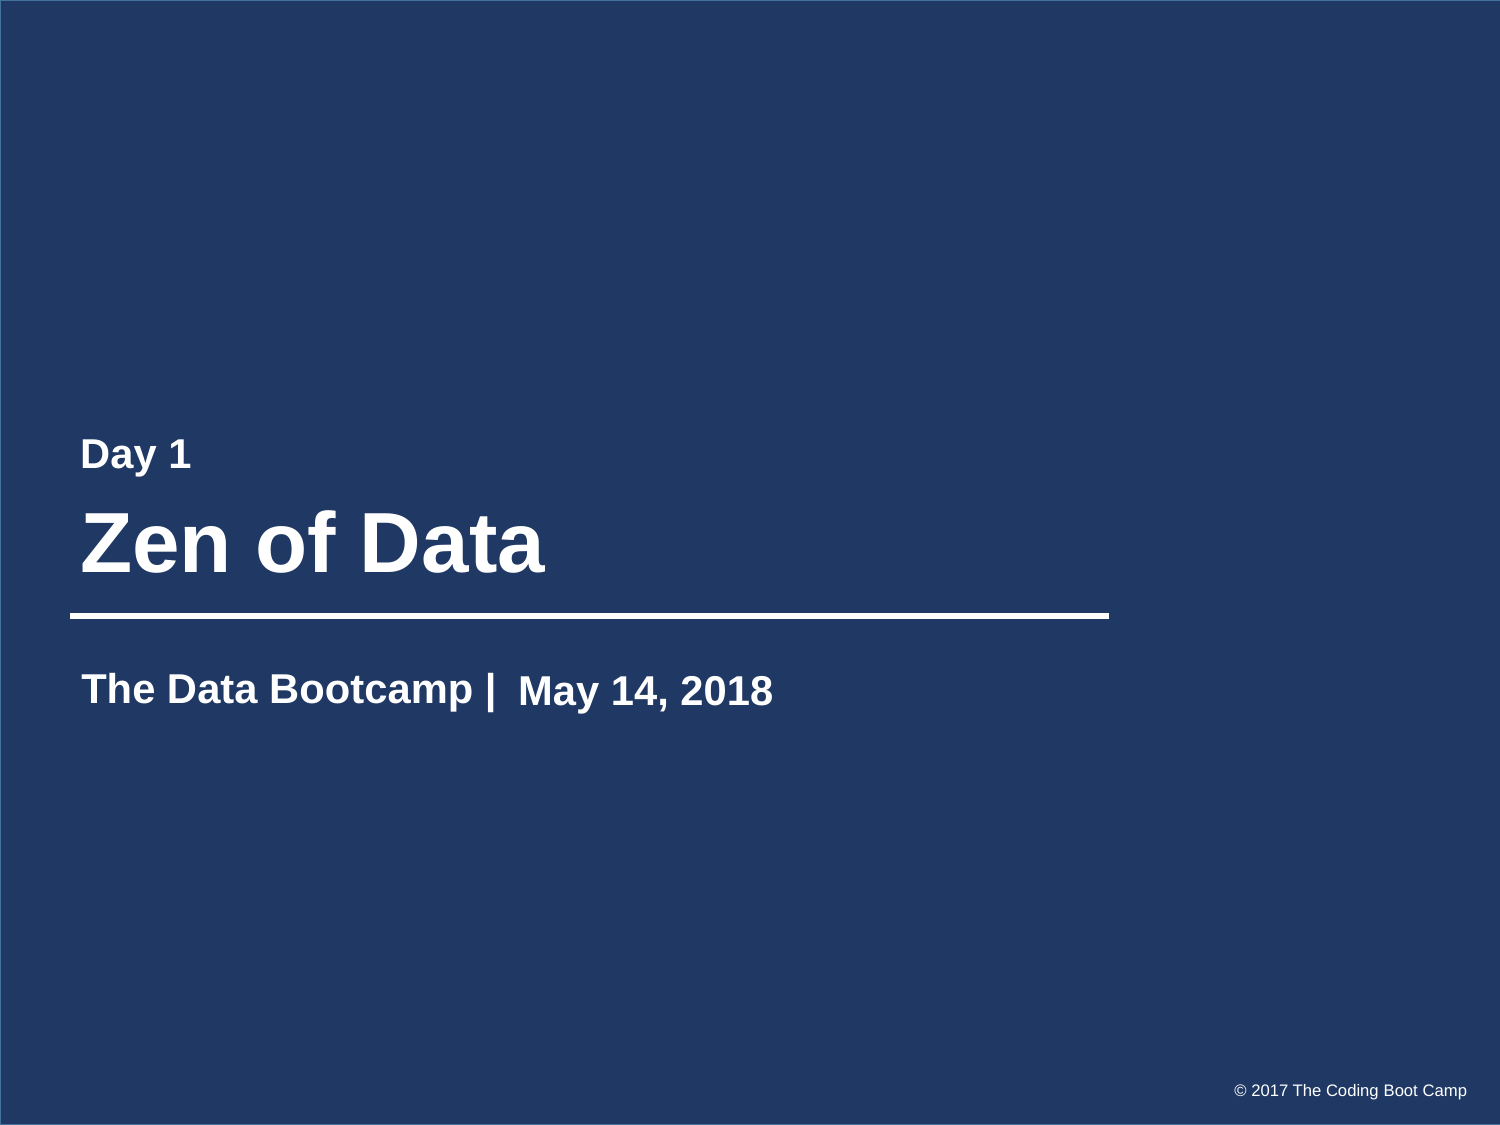

Day 1
# Zen of Data
The Data Bootcamp |
May 14, 2018